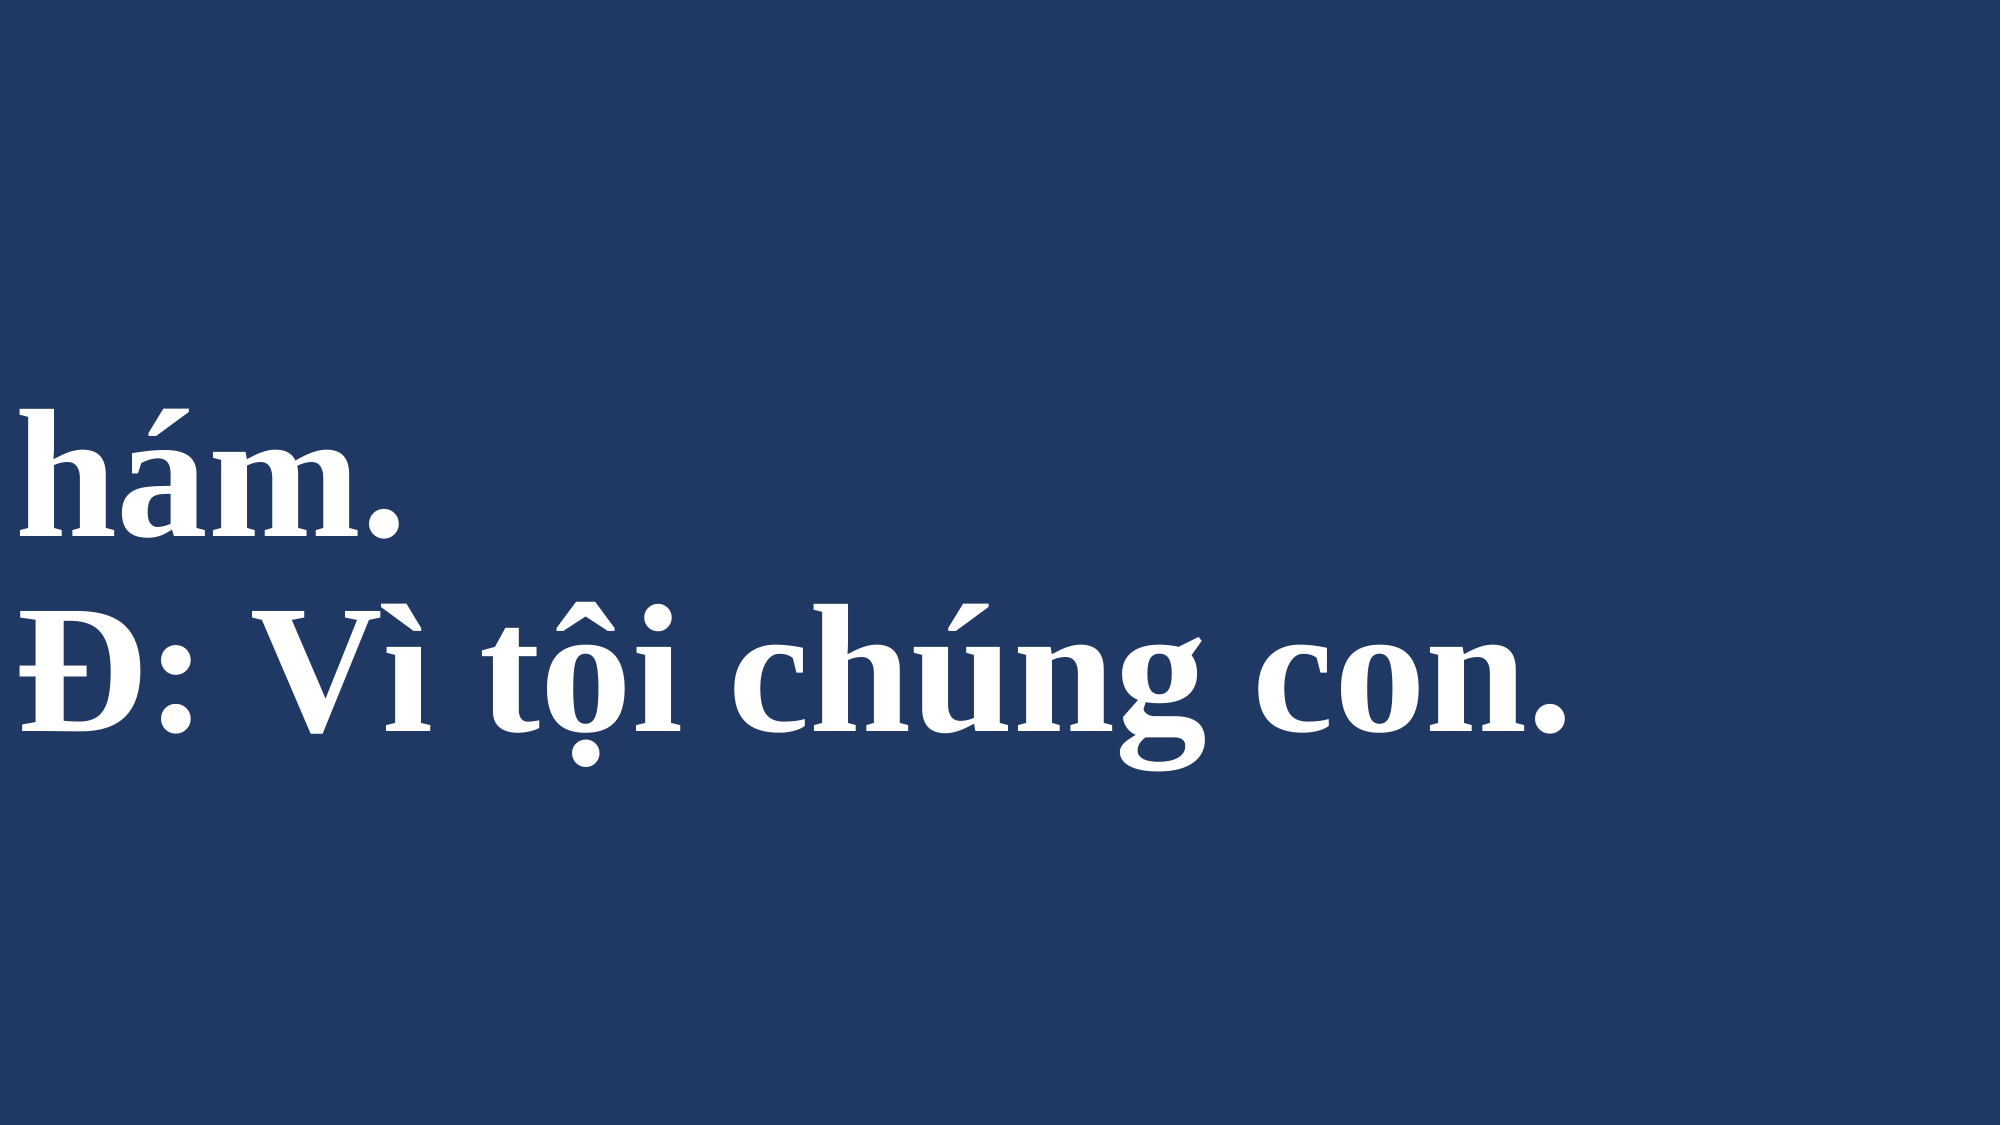

# hám.
Đ: Vì tội chúng con.